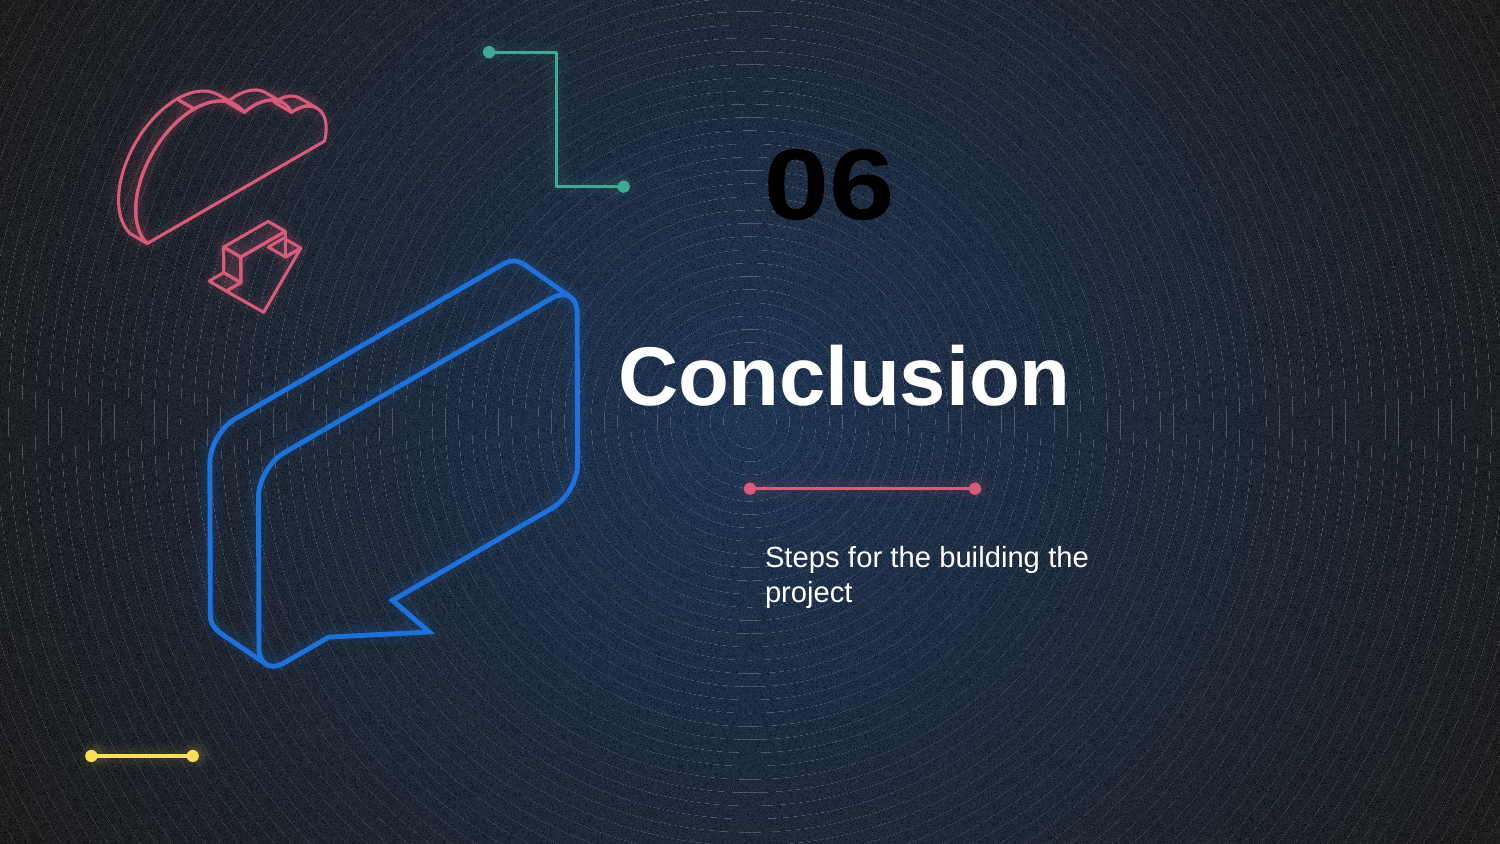

06
# Conclusion
Steps for the building the project